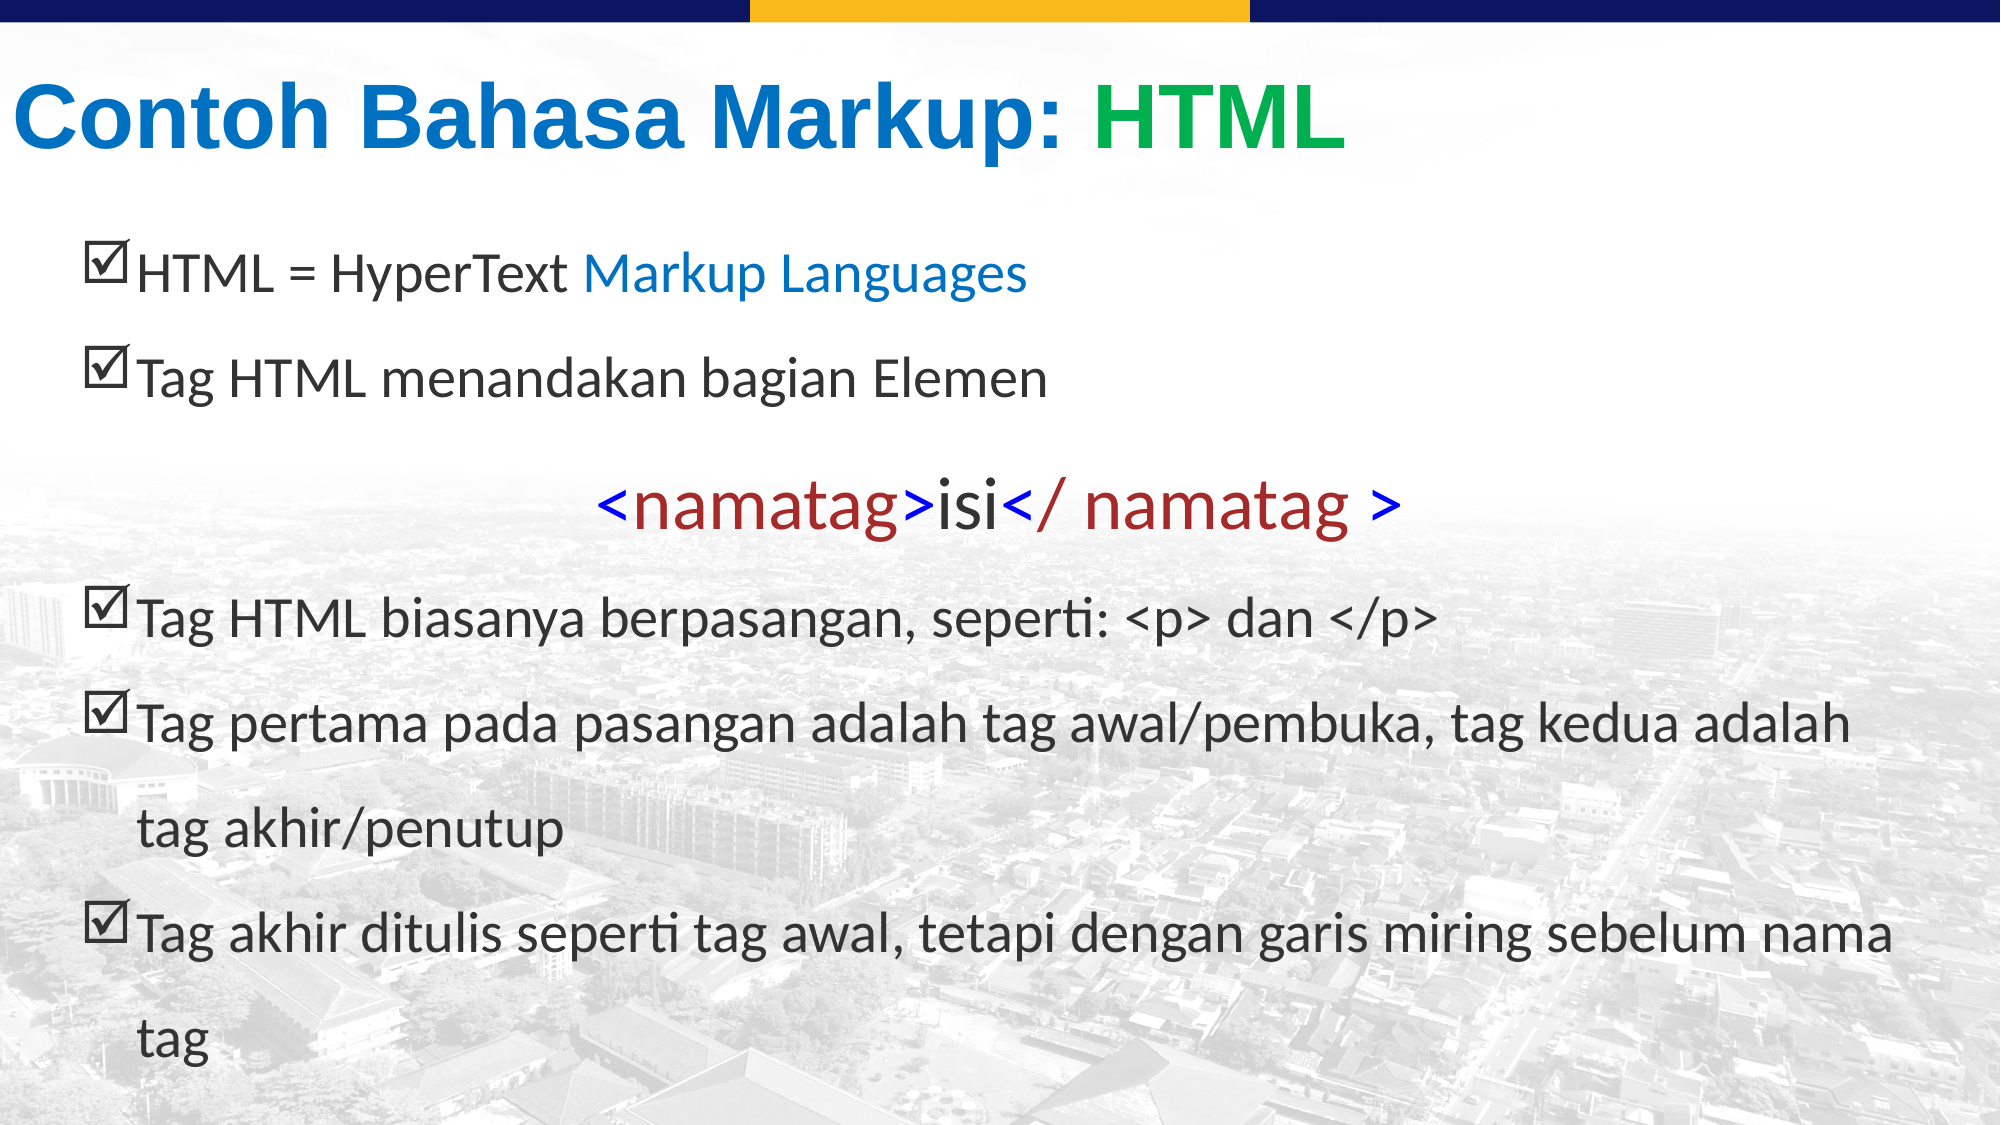

Contoh Bahasa Markup: HTML
HTML = HyperText Markup Languages
Tag HTML menandakan bagian Elemen
<namatag>isi</ namatag >
Tag HTML biasanya berpasangan, seperti: <p> dan </p>
Tag pertama pada pasangan adalah tag awal/pembuka, tag kedua adalah tag akhir/penutup
Tag akhir ditulis seperti tag awal, tetapi dengan garis miring sebelum nama tag